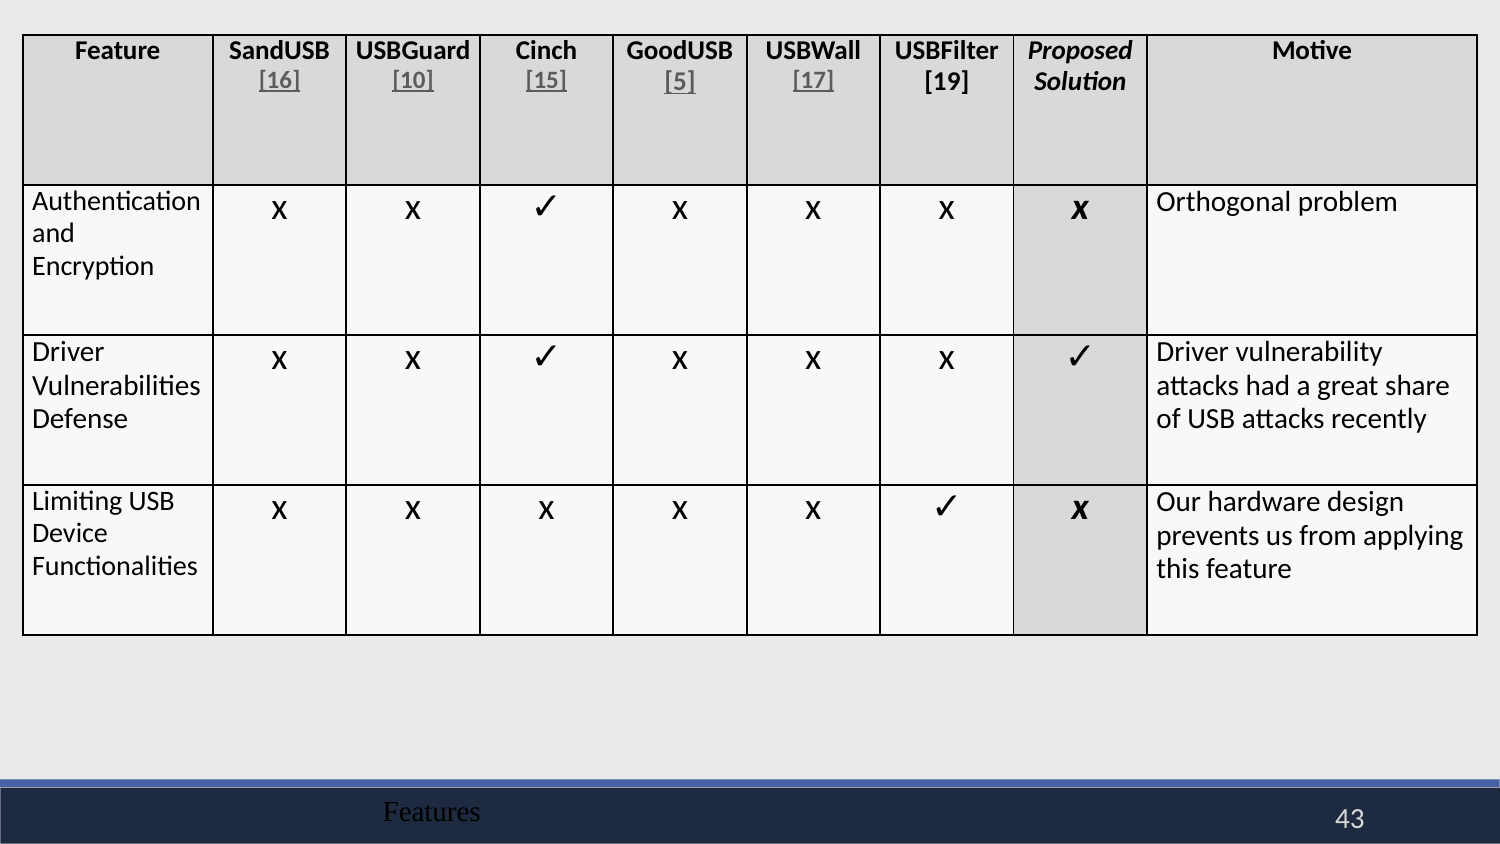

| Feature | SandUSB [16] | USBGuard [10] | Cinch [15] | GoodUSB [5] | USBWall [17] | USBFilter [19] | Proposed Solution | Motive |
| --- | --- | --- | --- | --- | --- | --- | --- | --- |
| Authentication and Encryption | x | x | ✓ | x | x | x | x | Orthogonal problem |
| Driver Vulnerabilities Defense | x | x | ✓ | x | x | x | ✓ | Driver vulnerability attacks had a great share of USB attacks recently |
| Limiting USB Device Functionalities | x | x | x | x | x | ✓ | x | Our hardware design prevents us from applying this feature |
#
Features
43